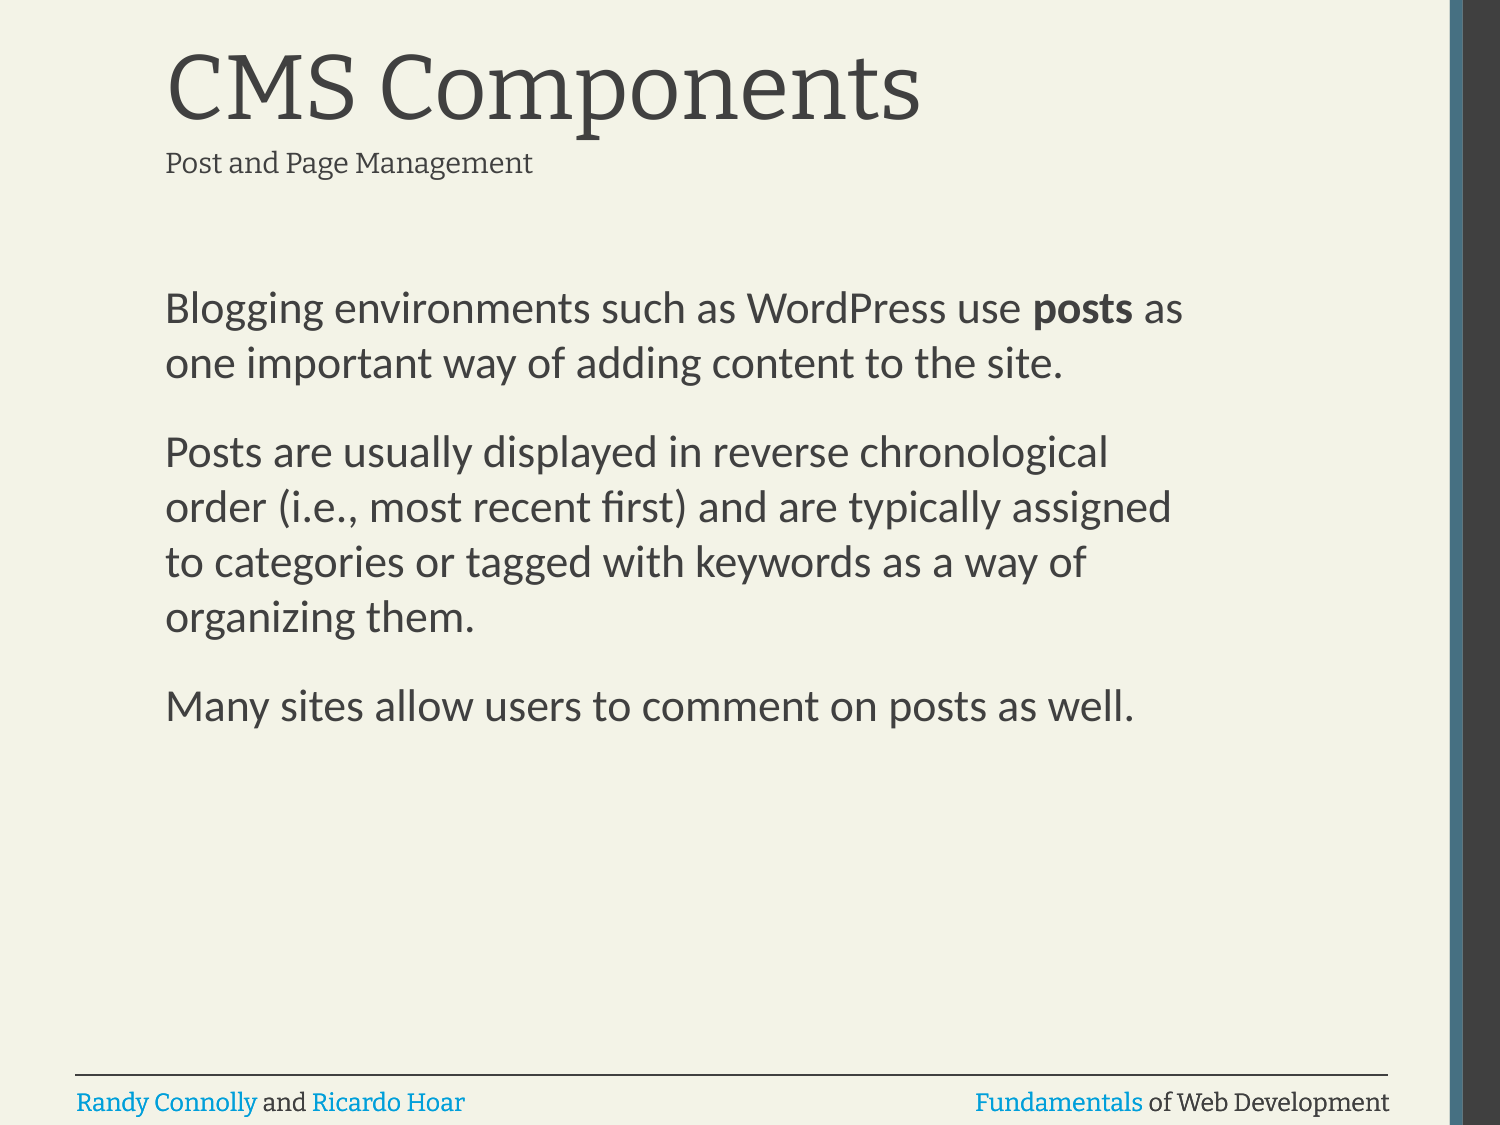

# CMS Components
Post and Page Management

Blogging environments such as WordPress use posts as one important way of adding content to the site.
Posts are usually displayed in reverse chronological order (i.e., most recent first) and are typically assigned to categories or tagged with keywords as a way of organizing them.
Many sites allow users to comment on posts as well.